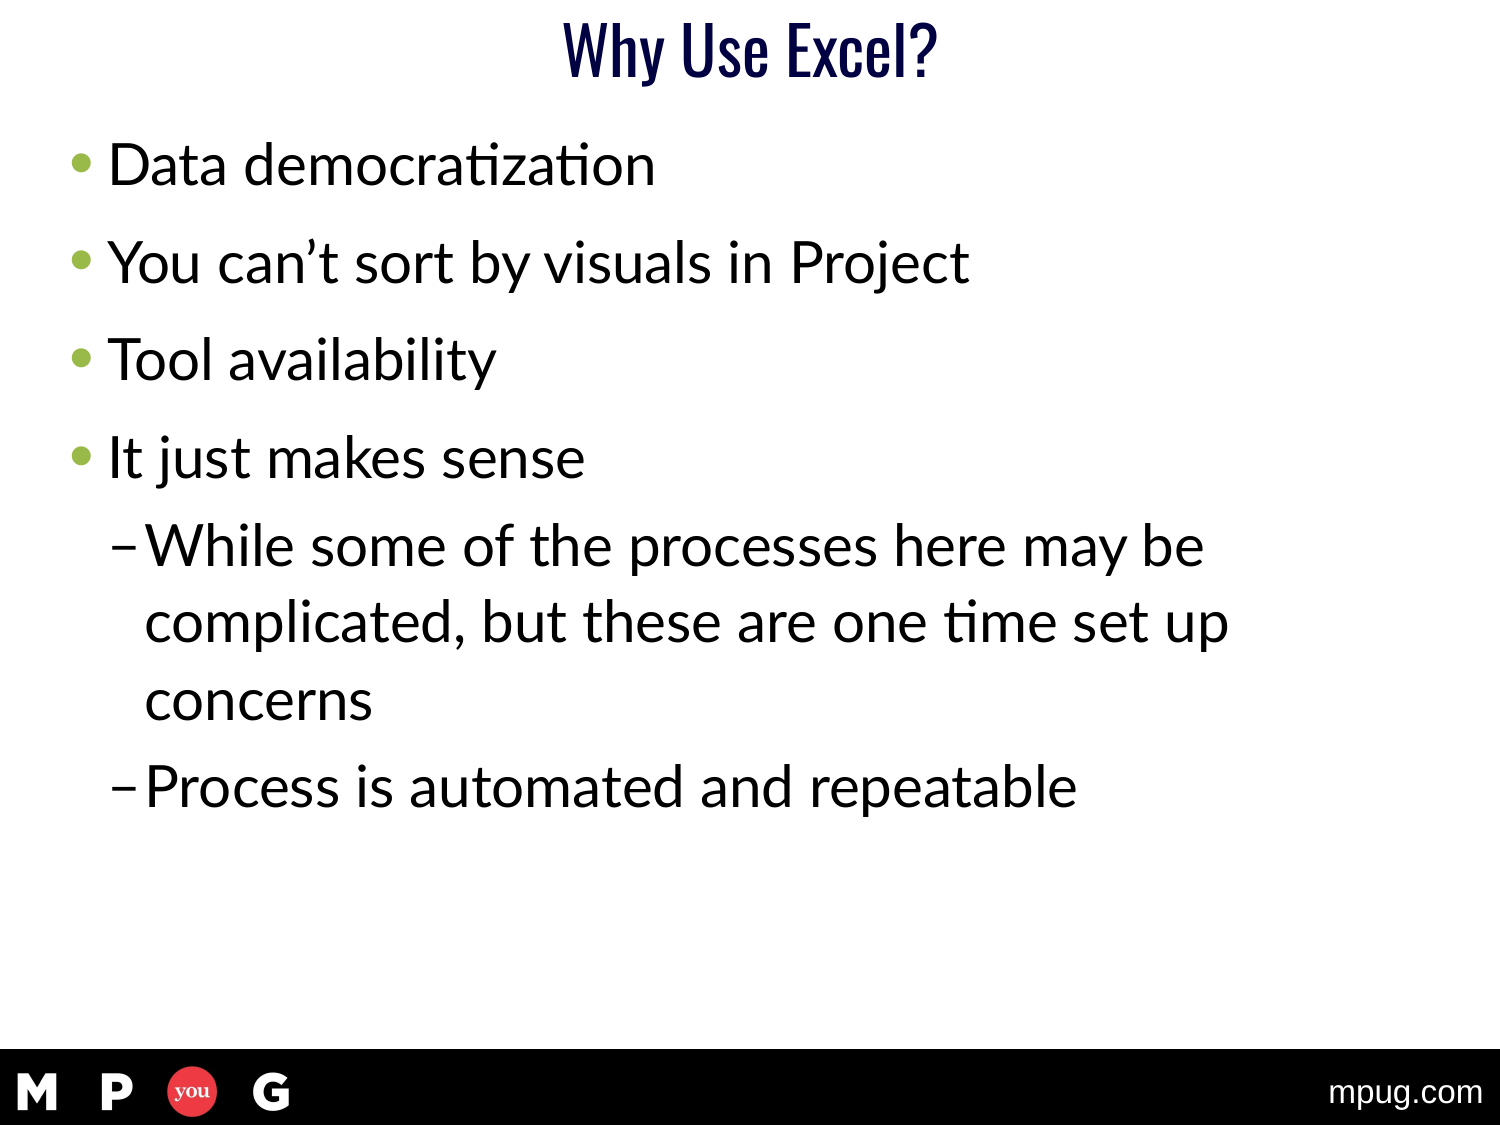

# Why Use Excel?
Data democratization
You can’t sort by visuals in Project
Tool availability
It just makes sense
While some of the processes here may be complicated, but these are one time set up concerns
Process is automated and repeatable